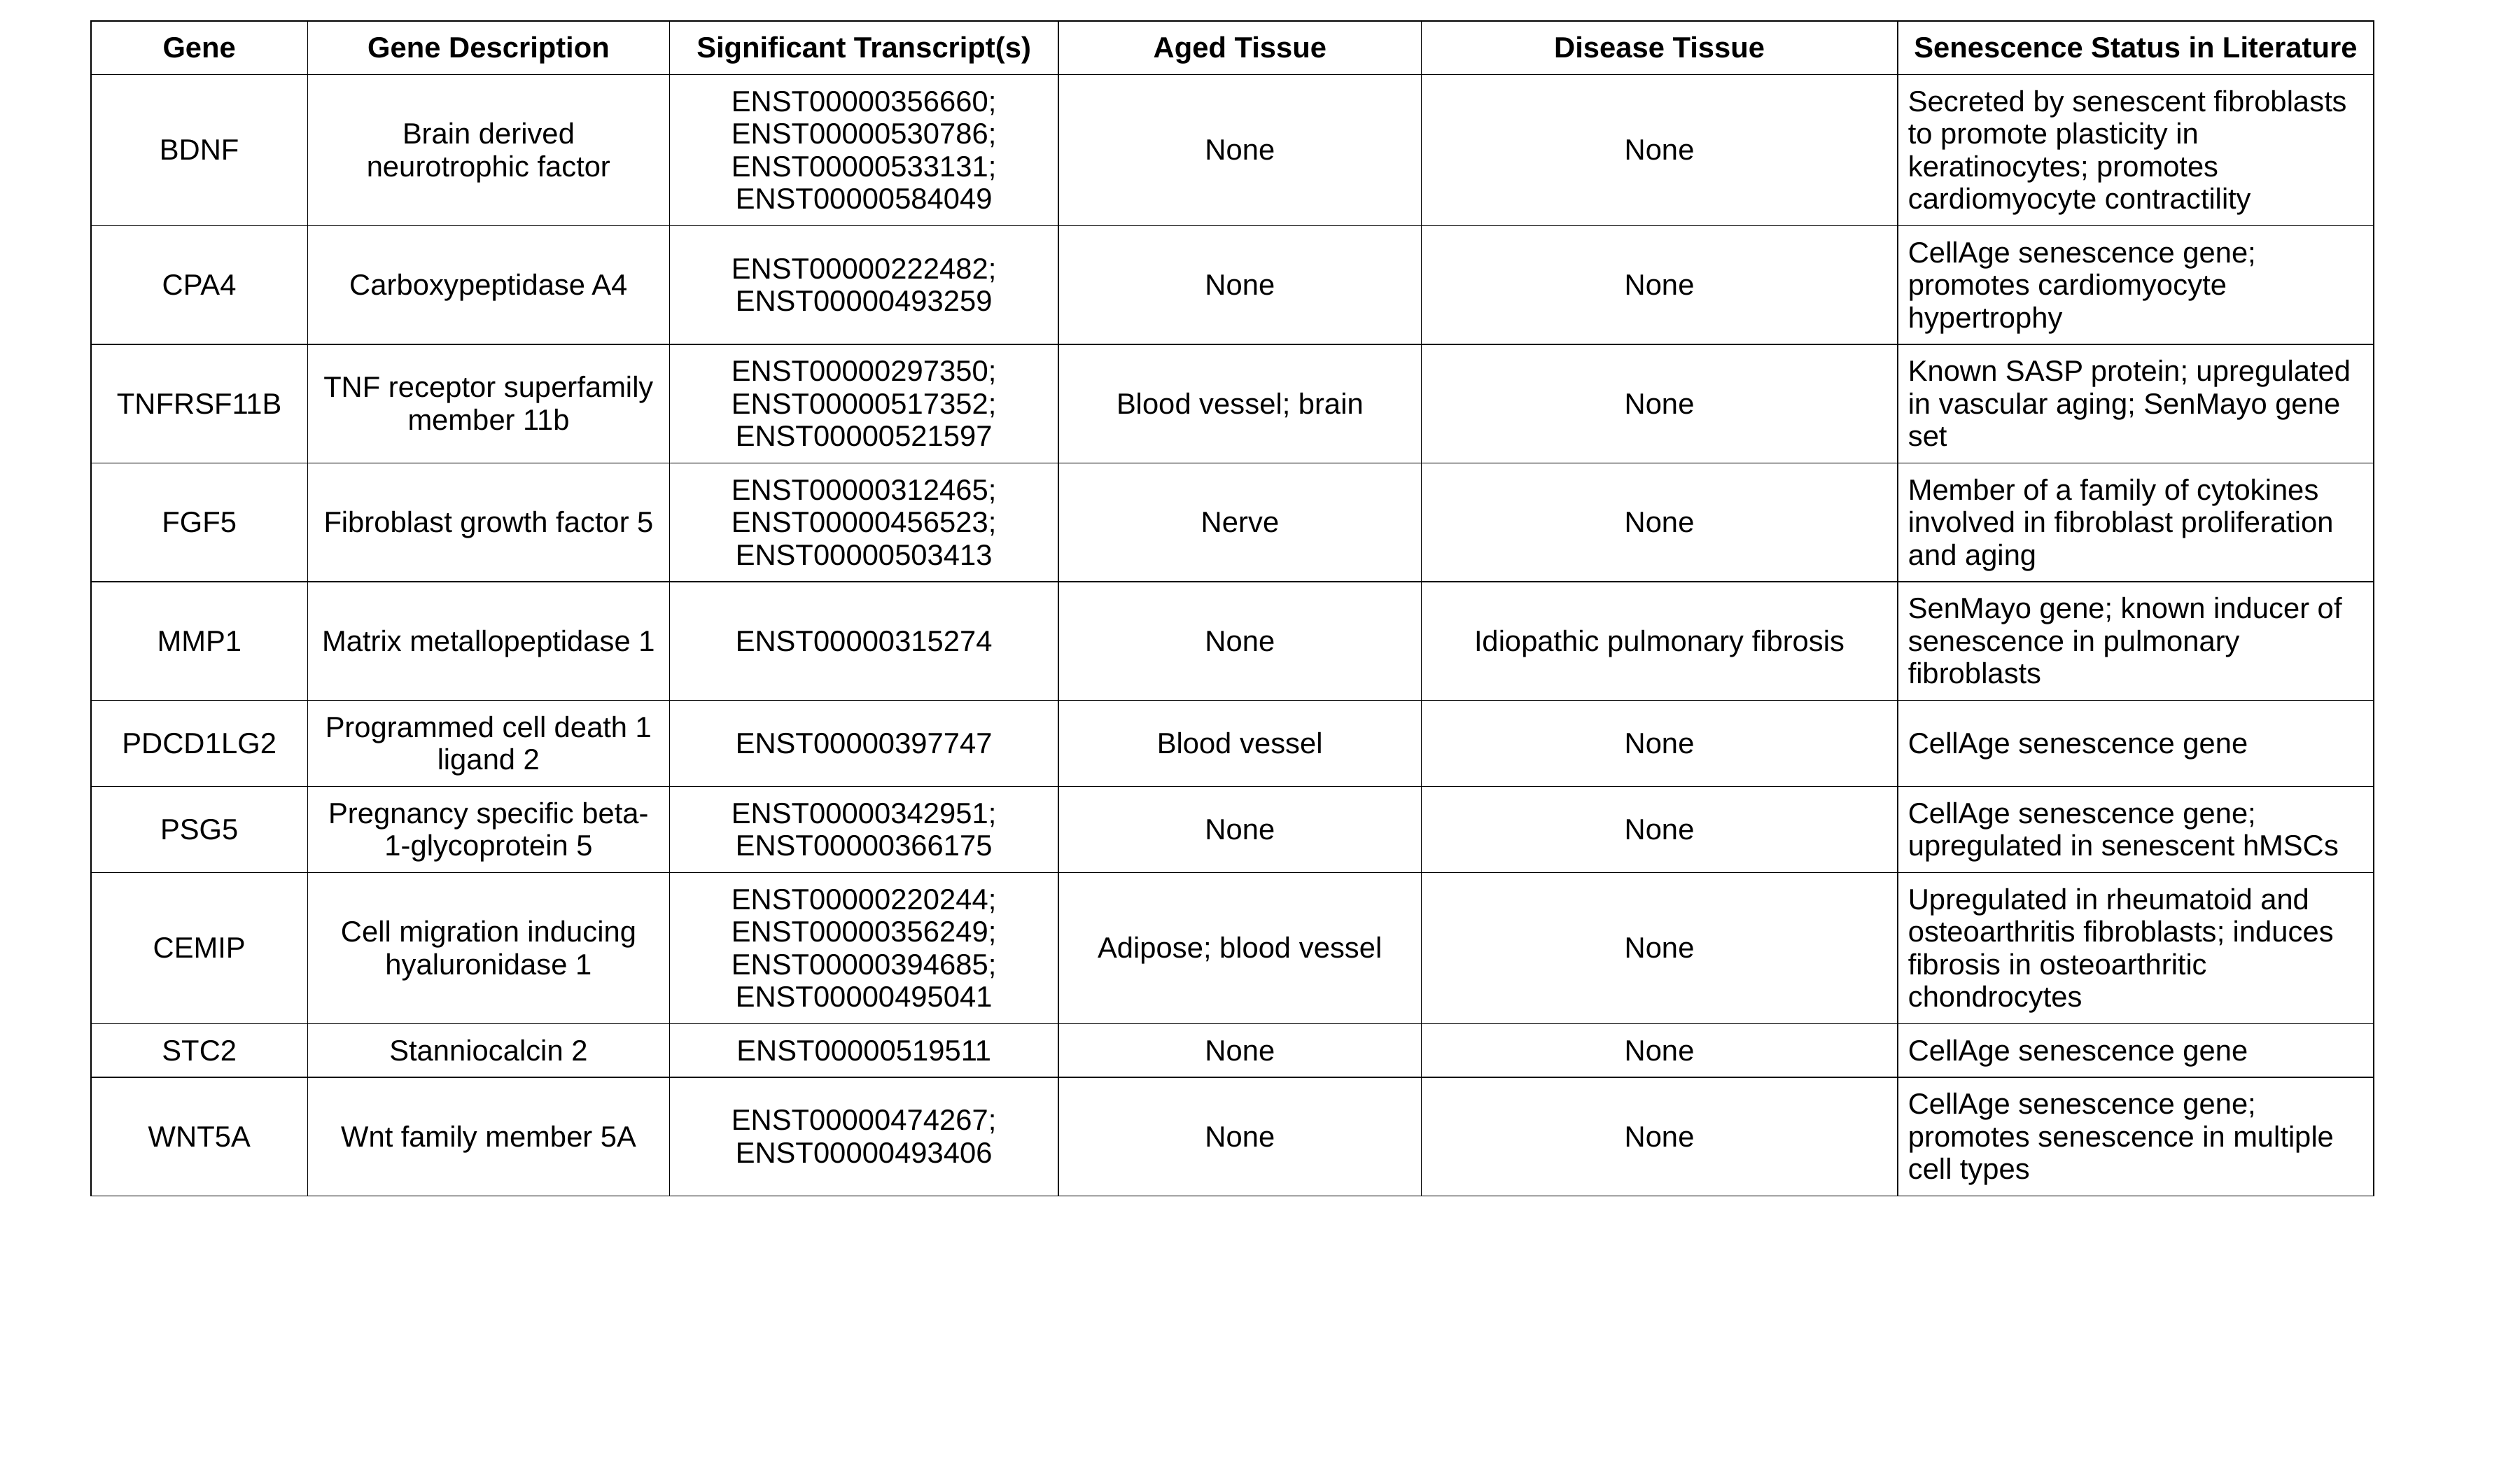

| Gene | Gene Description | Significant Transcript(s) | Aged Tissue | Disease Tissue | Senescence Status in Literature |
| --- | --- | --- | --- | --- | --- |
| BDNF | Brain derived neurotrophic factor | ENST00000356660; ENST00000530786; ENST00000533131; ENST00000584049 | None | None | Secreted by senescent fibroblasts to promote plasticity in keratinocytes; promotes cardiomyocyte contractility |
| CPA4 | Carboxypeptidase A4 | ENST00000222482; ENST00000493259 | None | None | CellAge senescence gene; promotes cardiomyocyte hypertrophy |
| TNFRSF11B | TNF receptor superfamily member 11b | ENST00000297350; ENST00000517352; ENST00000521597 | Blood vessel; brain | None | Known SASP protein; upregulated in vascular aging; SenMayo gene set |
| FGF5 | Fibroblast growth factor 5 | ENST00000312465; ENST00000456523; ENST00000503413 | Nerve | None | Member of a family of cytokines involved in fibroblast proliferation and aging |
| MMP1 | Matrix metallopeptidase 1 | ENST00000315274 | None | Idiopathic pulmonary fibrosis | SenMayo gene; known inducer of senescence in pulmonary fibroblasts |
| PDCD1LG2 | Programmed cell death 1 ligand 2 | ENST00000397747 | Blood vessel | None | CellAge senescence gene |
| PSG5 | Pregnancy specific beta-1-glycoprotein 5 | ENST00000342951; ENST00000366175 | None | None | CellAge senescence gene; upregulated in senescent hMSCs |
| CEMIP | Cell migration inducing hyaluronidase 1 | ENST00000220244; ENST00000356249; ENST00000394685; ENST00000495041 | Adipose; blood vessel | None | Upregulated in rheumatoid and osteoarthritis fibroblasts; induces fibrosis in osteoarthritic chondrocytes |
| STC2 | Stanniocalcin 2 | ENST00000519511 | None | None | CellAge senescence gene |
| WNT5A | Wnt family member 5A | ENST00000474267; ENST00000493406 | None | None | CellAge senescence gene; promotes senescence in multiple cell types |